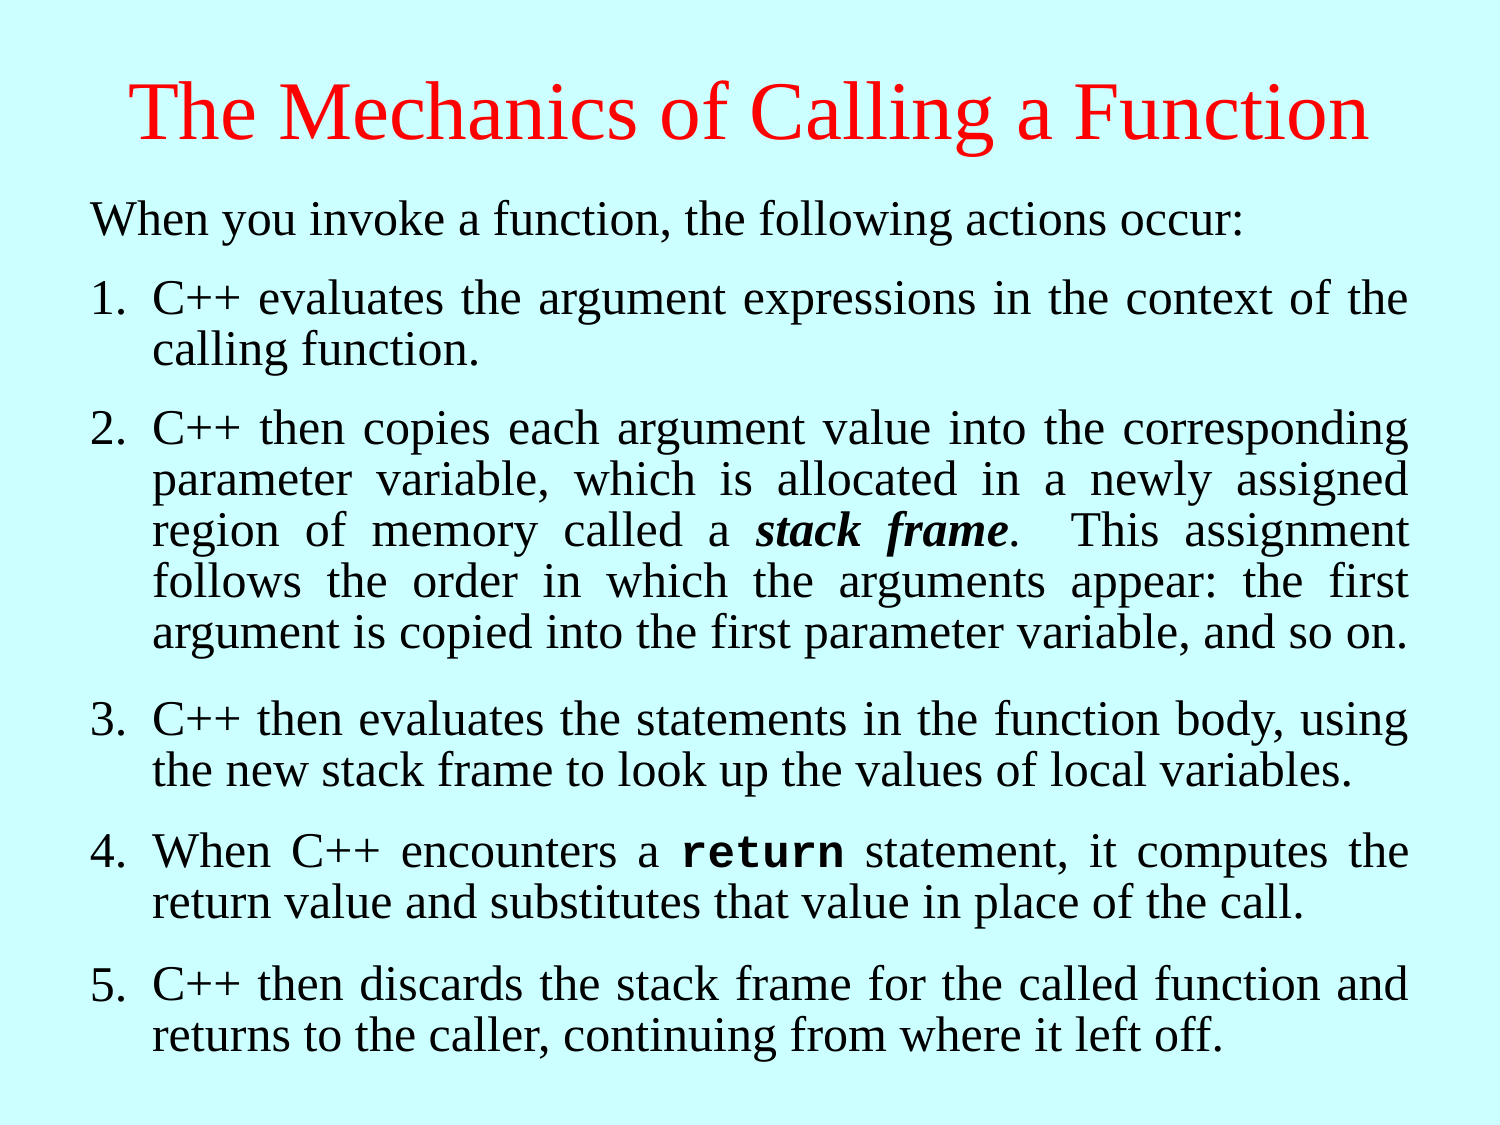

# The Mechanics of Calling a Function
When you invoke a function, the following actions occur:
1.
C++ evaluates the argument expressions in the context of the calling function.
2.
C++ then copies each argument value into the corresponding parameter variable, which is allocated in a newly assigned region of memory called a stack frame.  This assignment follows the order in which the arguments appear: the first argument is copied into the first parameter variable, and so on.
3.
C++ then evaluates the statements in the function body, using the new stack frame to look up the values of local variables.
4.
When C++ encounters a return statement, it computes the return value and substitutes that value in place of the call.
5.
C++ then discards the stack frame for the called function and returns to the caller, continuing from where it left off.